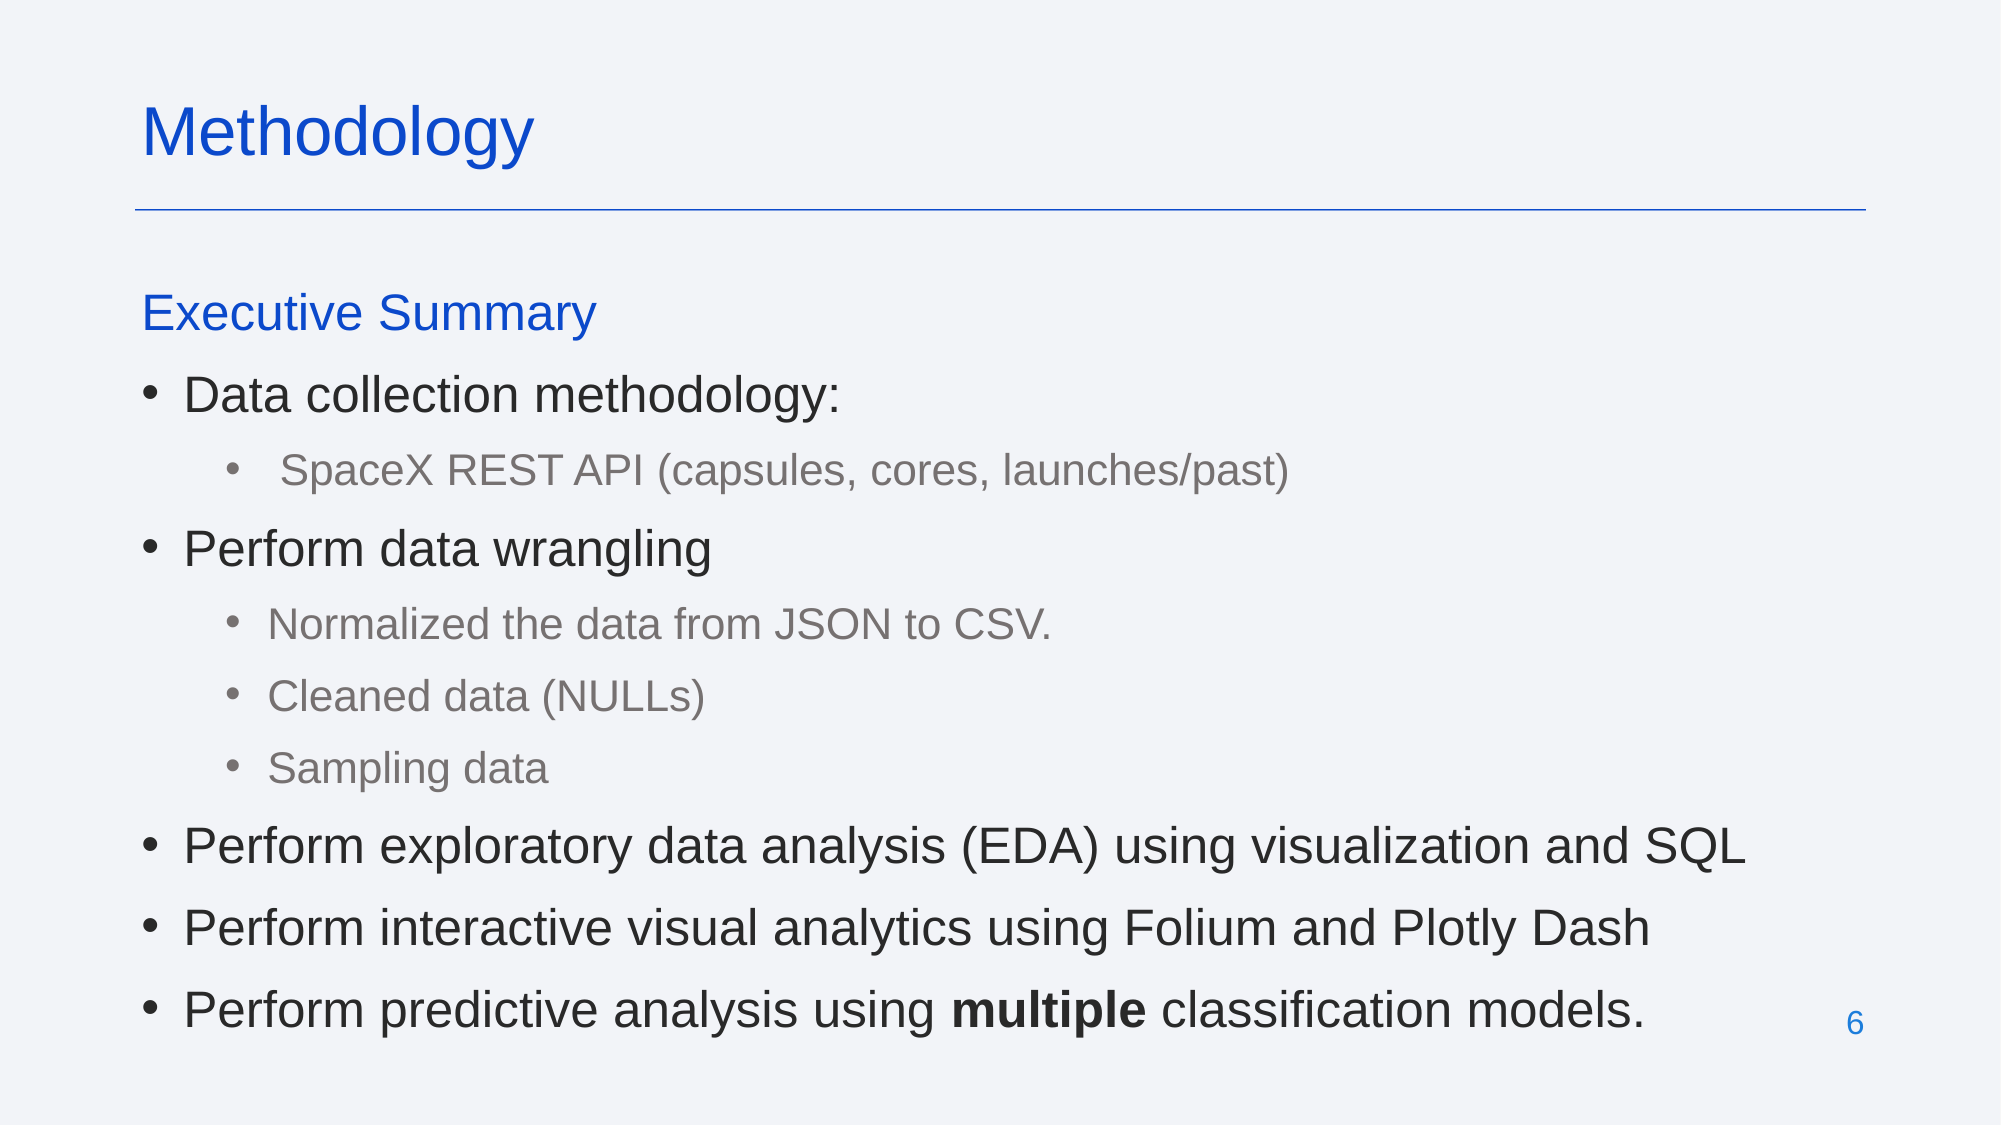

Methodology
Executive Summary
Data collection methodology:
 SpaceX REST API (capsules, cores, launches/past)
Perform data wrangling
Normalized the data from JSON to CSV.
Cleaned data (NULLs)
Sampling data
Perform exploratory data analysis (EDA) using visualization and SQL
Perform interactive visual analytics using Folium and Plotly Dash
Perform predictive analysis using multiple classification models.

6